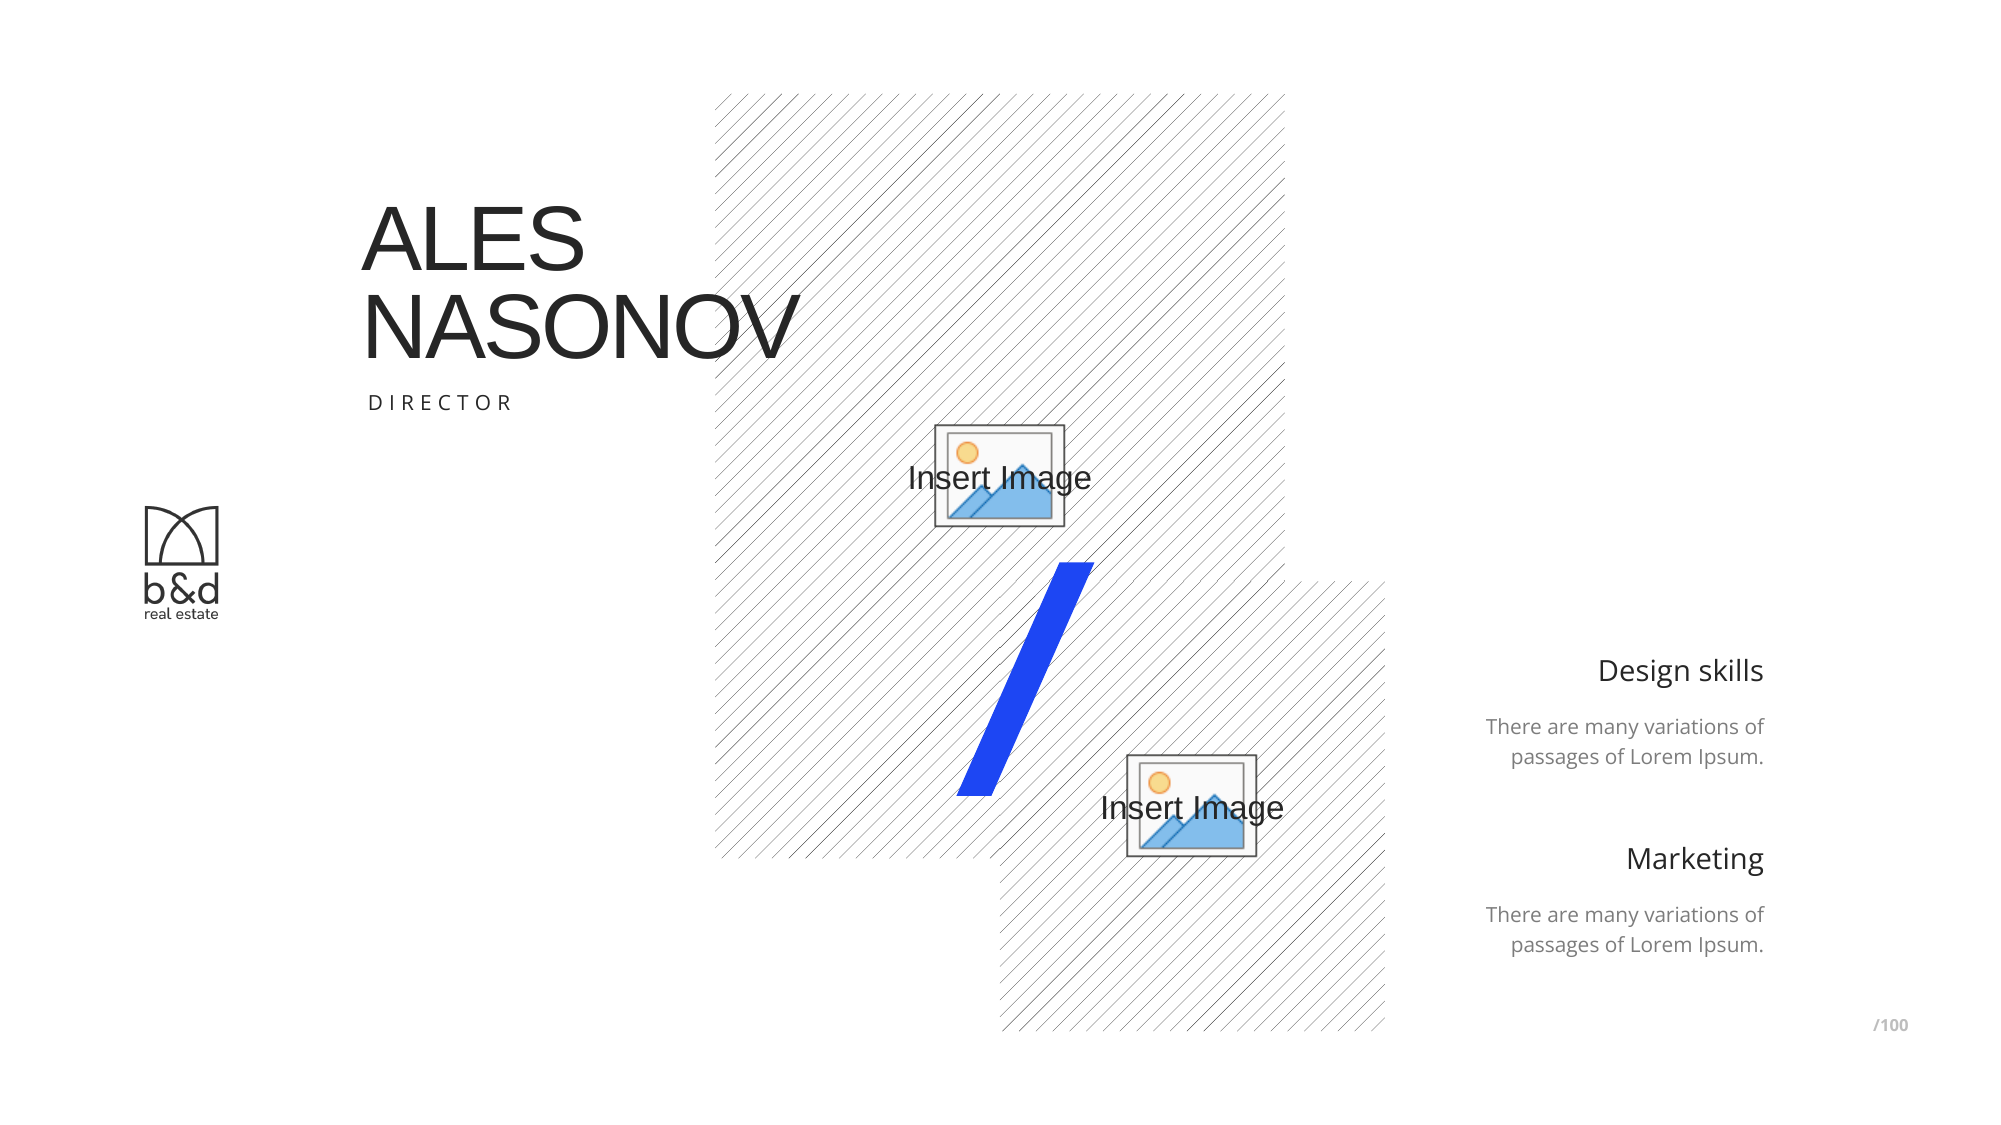

# ALES NASONOV
DIRECTOR

Design skills
There are many variations of passages of Lorem Ipsum.
Marketing
There are many variations of passages of Lorem Ipsum.